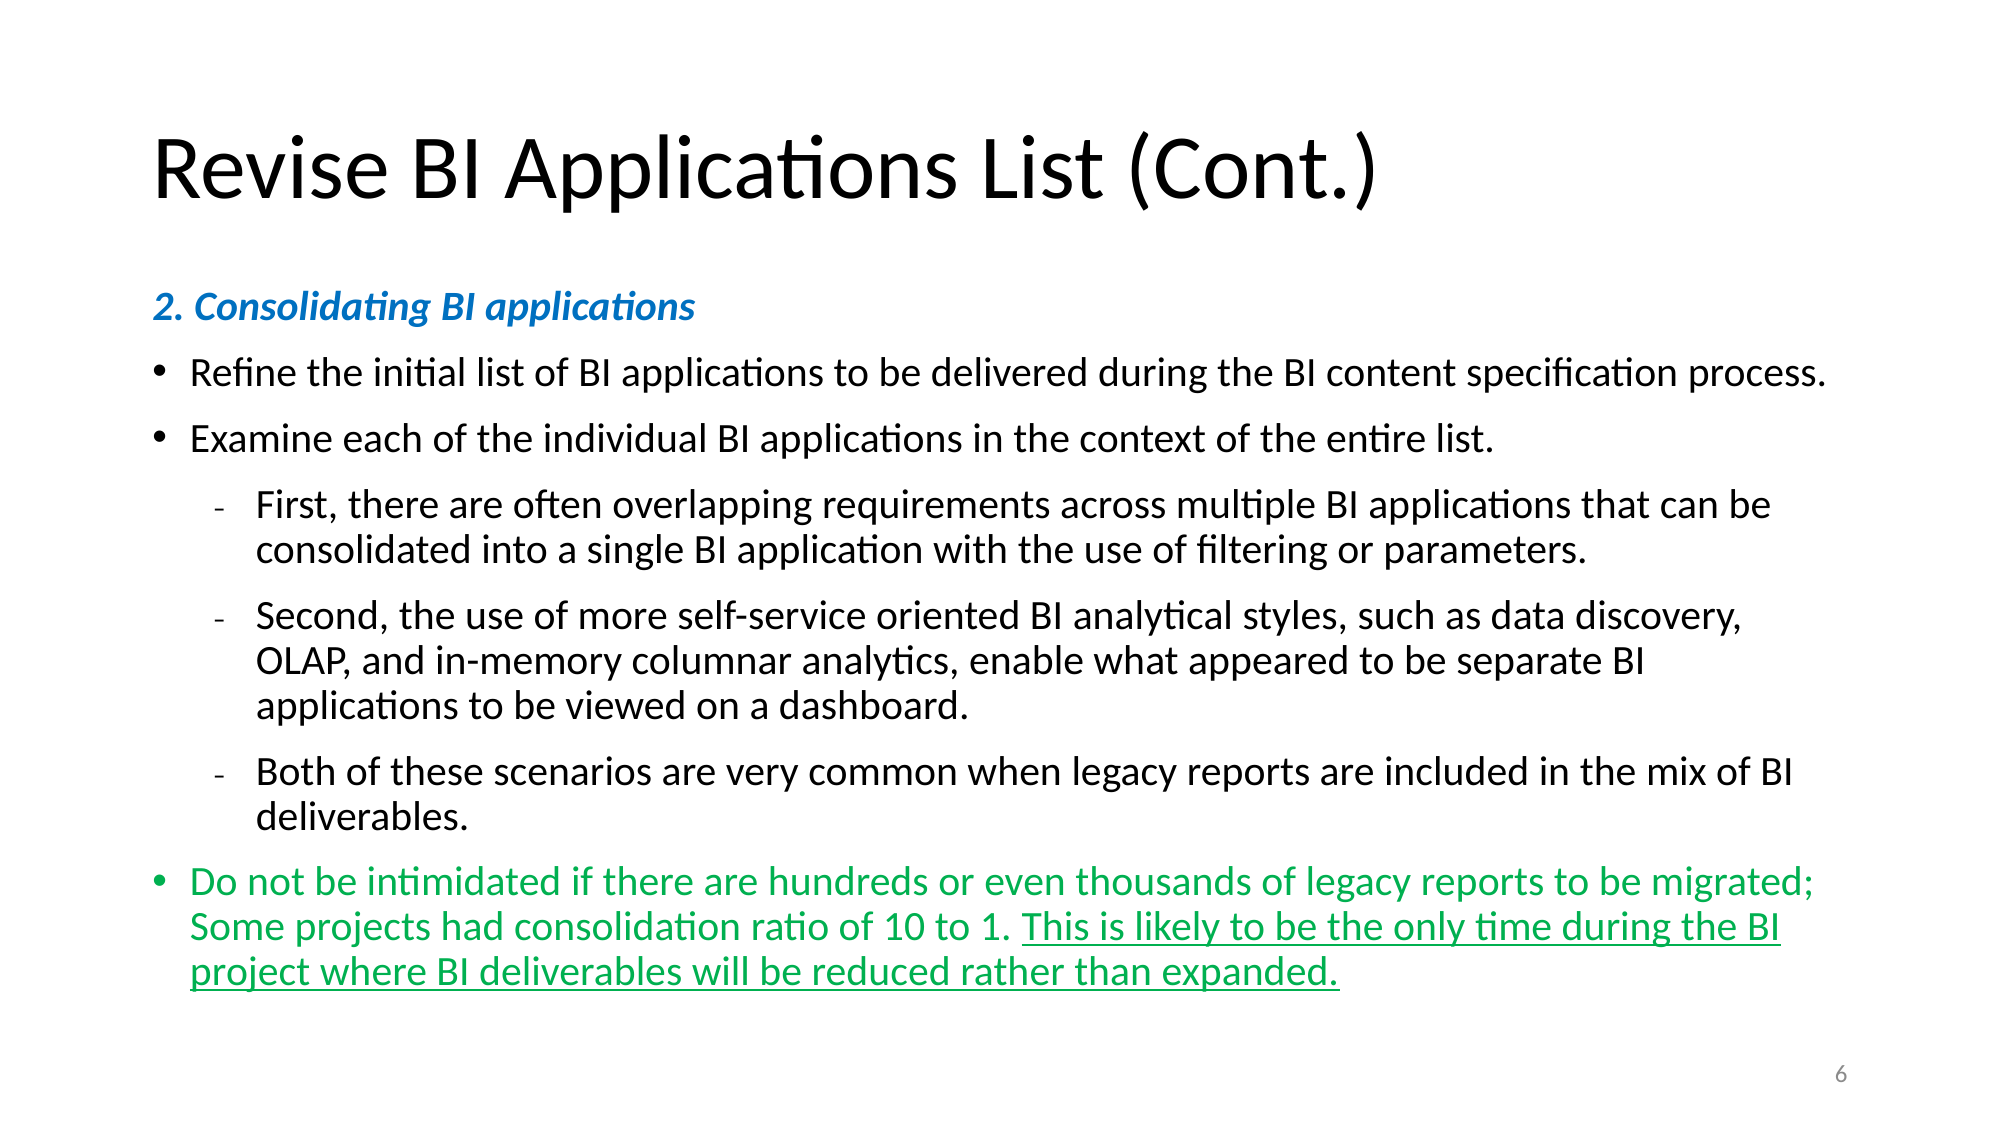

# Revise BI Applications List (Cont.)
2. Consolidating BI applications
Refine the initial list of BI applications to be delivered during the BI content specification process.
Examine each of the individual BI applications in the context of the entire list.
First, there are often overlapping requirements across multiple BI applications that can be consolidated into a single BI application with the use of filtering or parameters.
Second, the use of more self-service oriented BI analytical styles, such as data discovery, OLAP, and in-memory columnar analytics, enable what appeared to be separate BI applications to be viewed on a dashboard.
Both of these scenarios are very common when legacy reports are included in the mix of BI deliverables.
Do not be intimidated if there are hundreds or even thousands of legacy reports to be migrated; Some projects had consolidation ratio of 10 to 1. This is likely to be the only time during the BI project where BI deliverables will be reduced rather than expanded.
6